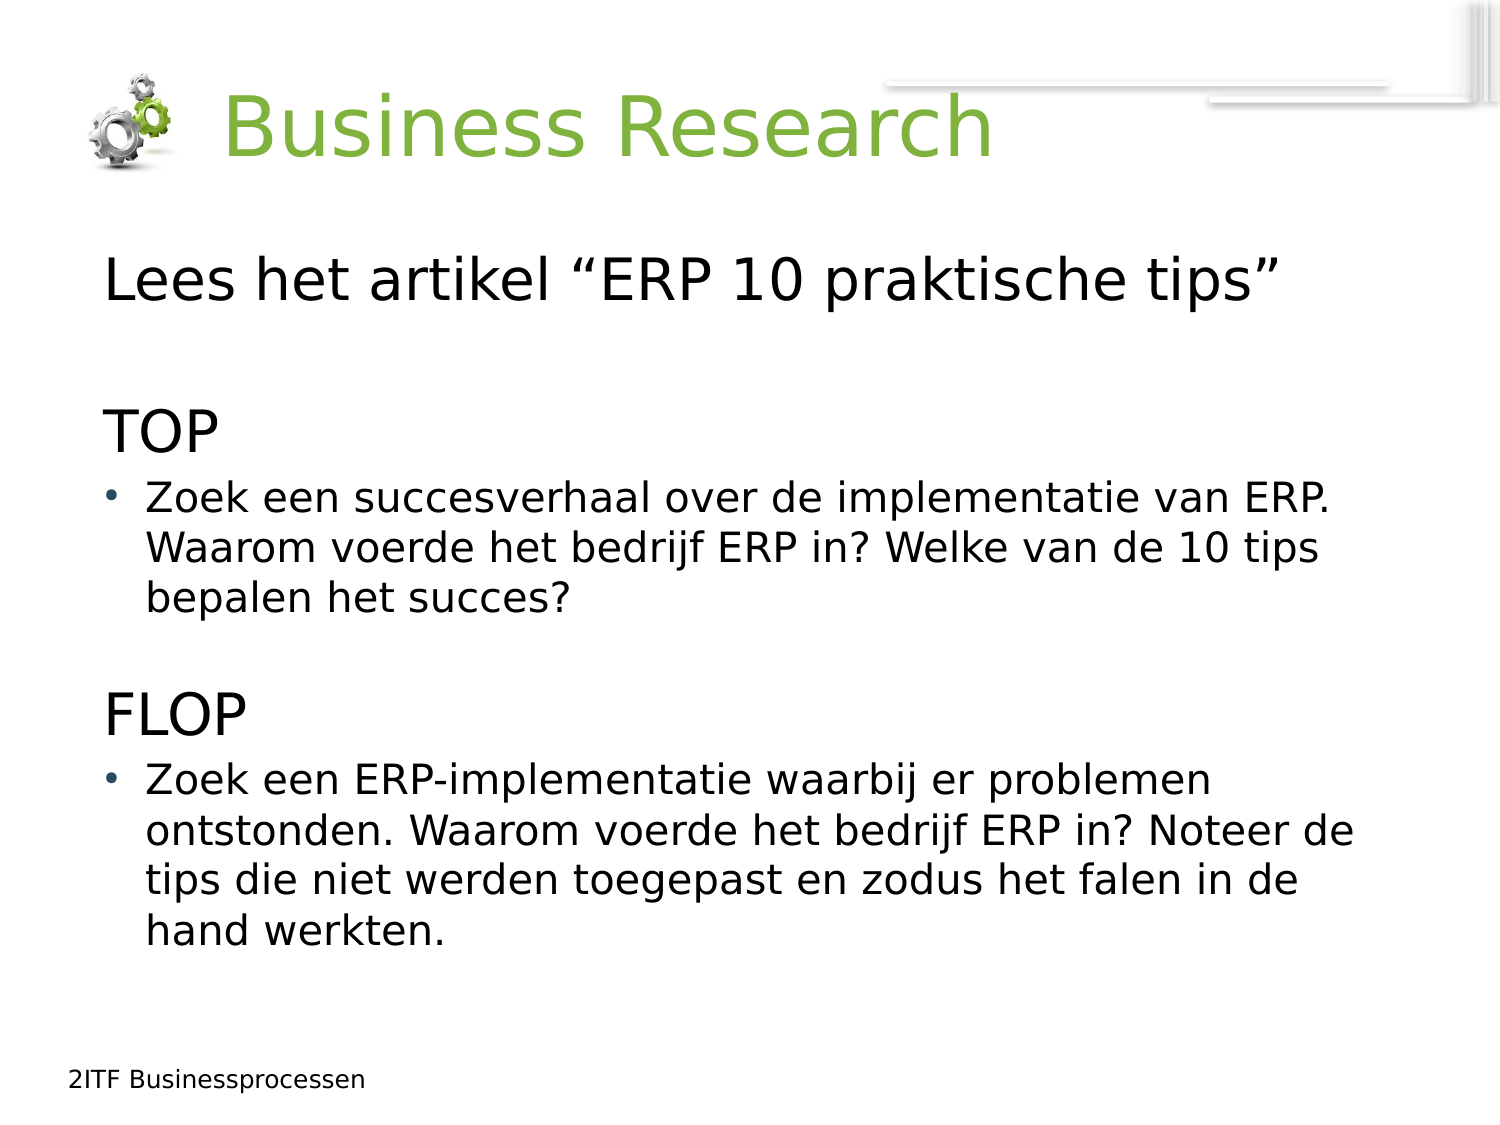

# Business Research
Lees het artikel “ERP 10 praktische tips”

TOP
Zoek een succesverhaal over de implementatie van ERP.  Waarom voerde het bedrijf ERP in? Welke van de 10 tips bepalen het succes?
FLOP
Zoek een ERP-implementatie waarbij er problemen ontstonden. Waarom voerde het bedrijf ERP in? Noteer de tips die niet werden toegepast en zodus het falen in de hand werkten.